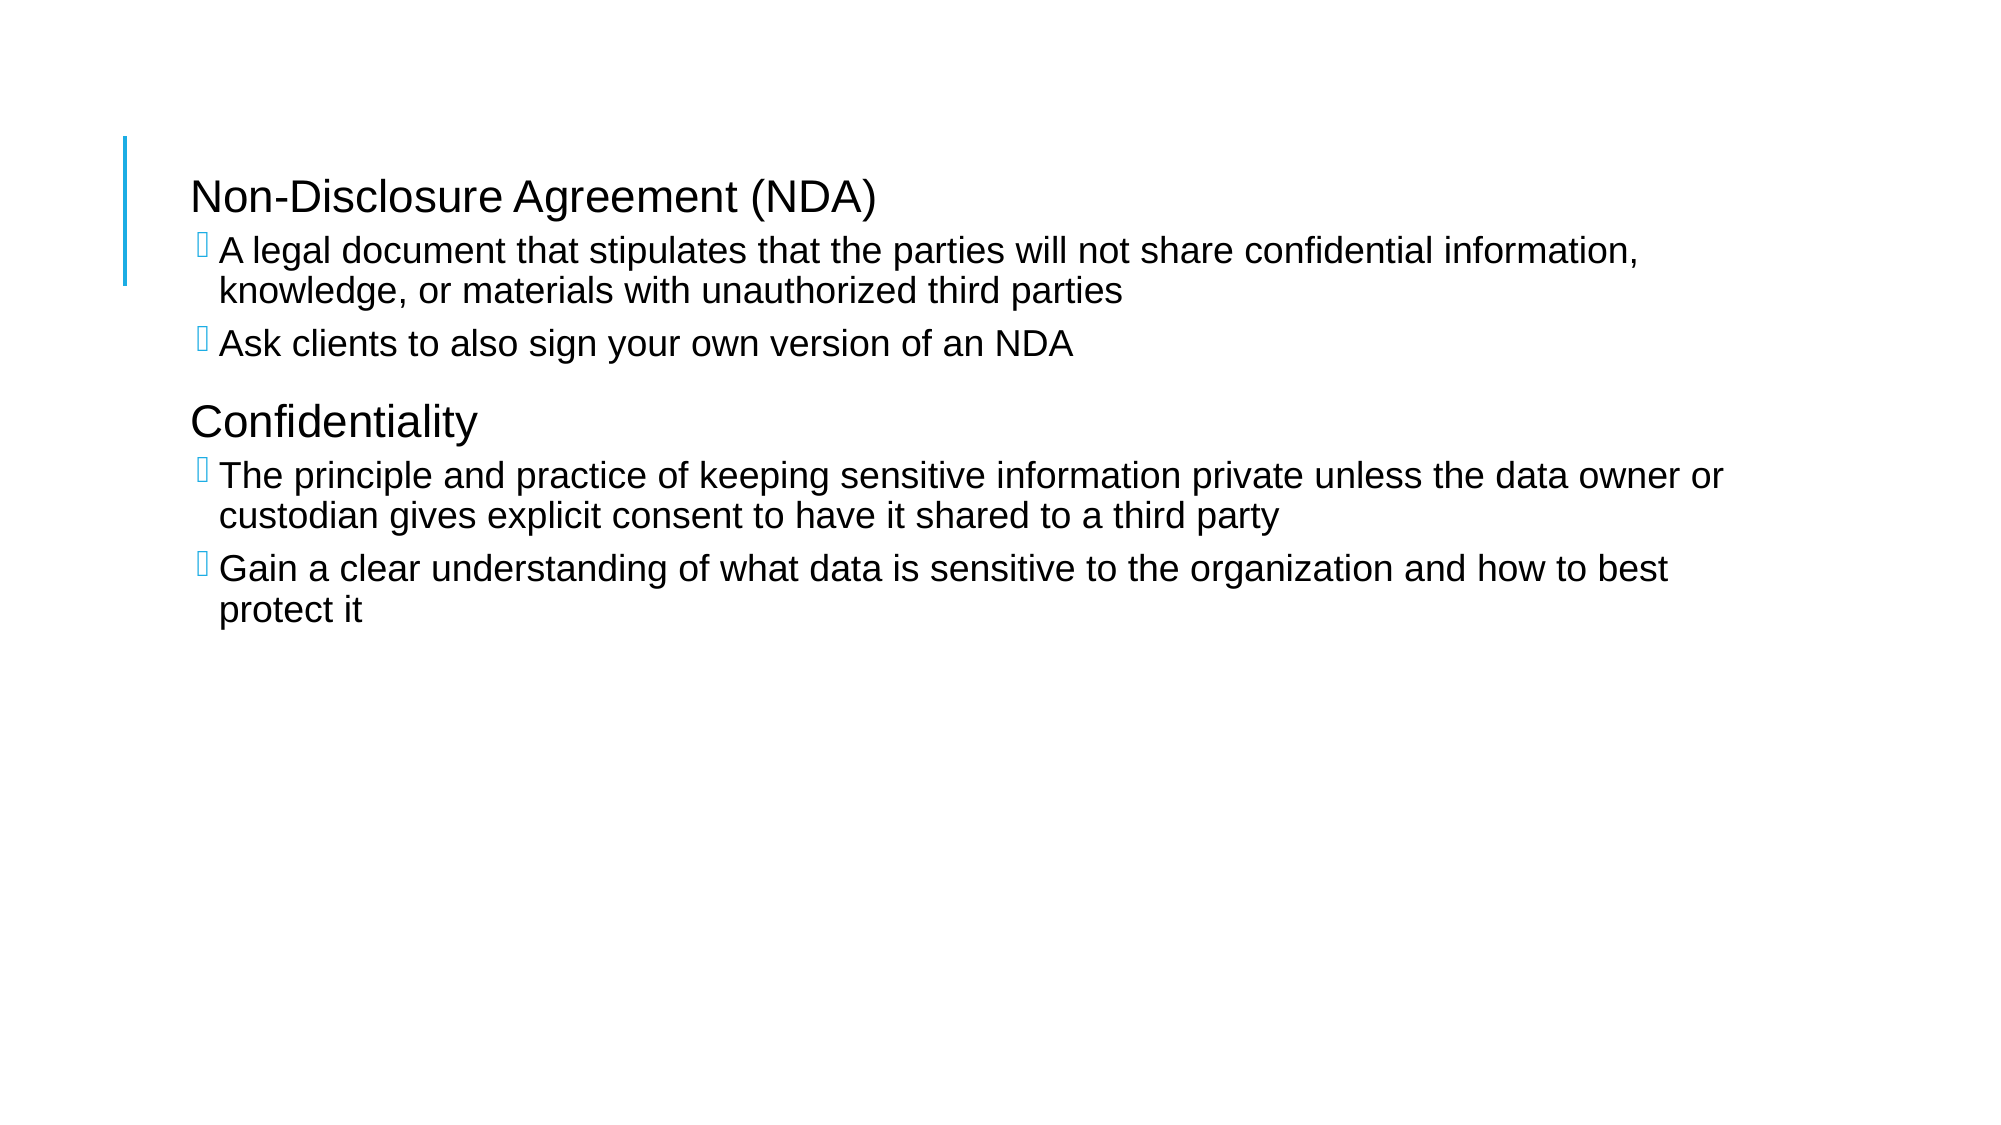

Non-Disclosure Agreement (NDA)
A legal document that stipulates that the parties will not share confidential information, knowledge, or materials with unauthorized third parties
Ask clients to also sign your own version of an NDA
Confidentiality
The principle and practice of keeping sensitive information private unless the data owner or custodian gives explicit consent to have it shared to a third party
Gain a clear understanding of what data is sensitive to the organization and how to best protect it